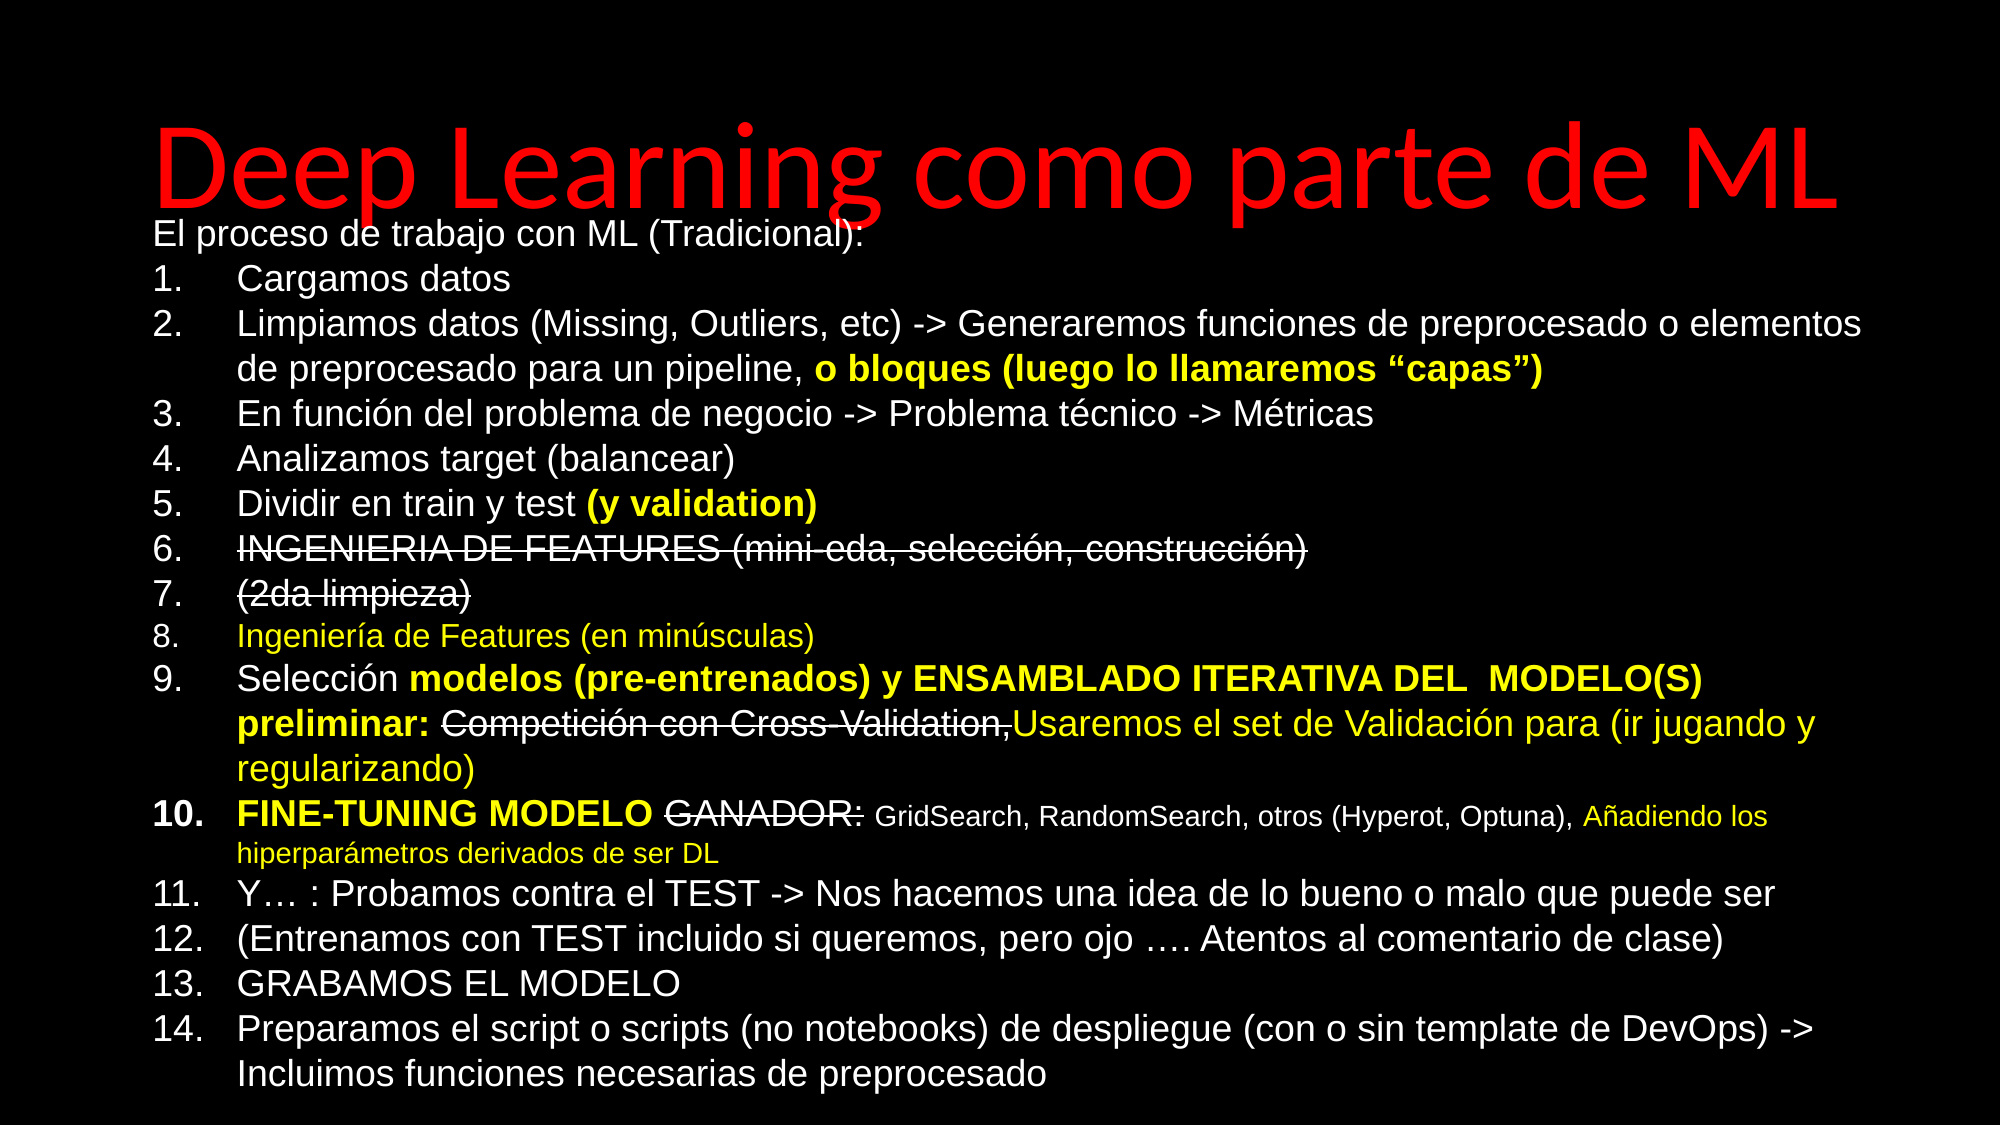

Deep Learning como parte de ML
El proceso de trabajo con ML (Tradicional):
Cargamos datos
Limpiamos datos (Missing, Outliers, etc) -> Generaremos funciones de preprocesado o elementos de preprocesado para un pipeline, o bloques (luego lo llamaremos “capas”)
En función del problema de negocio -> Problema técnico -> Métricas
Analizamos target (balancear)
Dividir en train y test (y validation)
INGENIERIA DE FEATURES (mini-eda, selección, construcción)
(2da limpieza)
Ingeniería de Features (en minúsculas)
Selección modelos (pre-entrenados) y ENSAMBLADO ITERATIVA DEL  MODELO(S) preliminar: Competición con Cross-Validation,Usaremos el set de Validación para (ir jugando y regularizando)
FINE-TUNING MODELO GANADOR: GridSearch, RandomSearch, otros (Hyperot, Optuna), Añadiendo los hiperparámetros derivados de ser DL
Y… : Probamos contra el TEST -> Nos hacemos una idea de lo bueno o malo que puede ser
(Entrenamos con TEST incluido si queremos, pero ojo …. Atentos al comentario de clase)
GRABAMOS EL MODELO
Preparamos el script o scripts (no notebooks) de despliegue (con o sin template de DevOps) -> Incluimos funciones necesarias de preprocesado